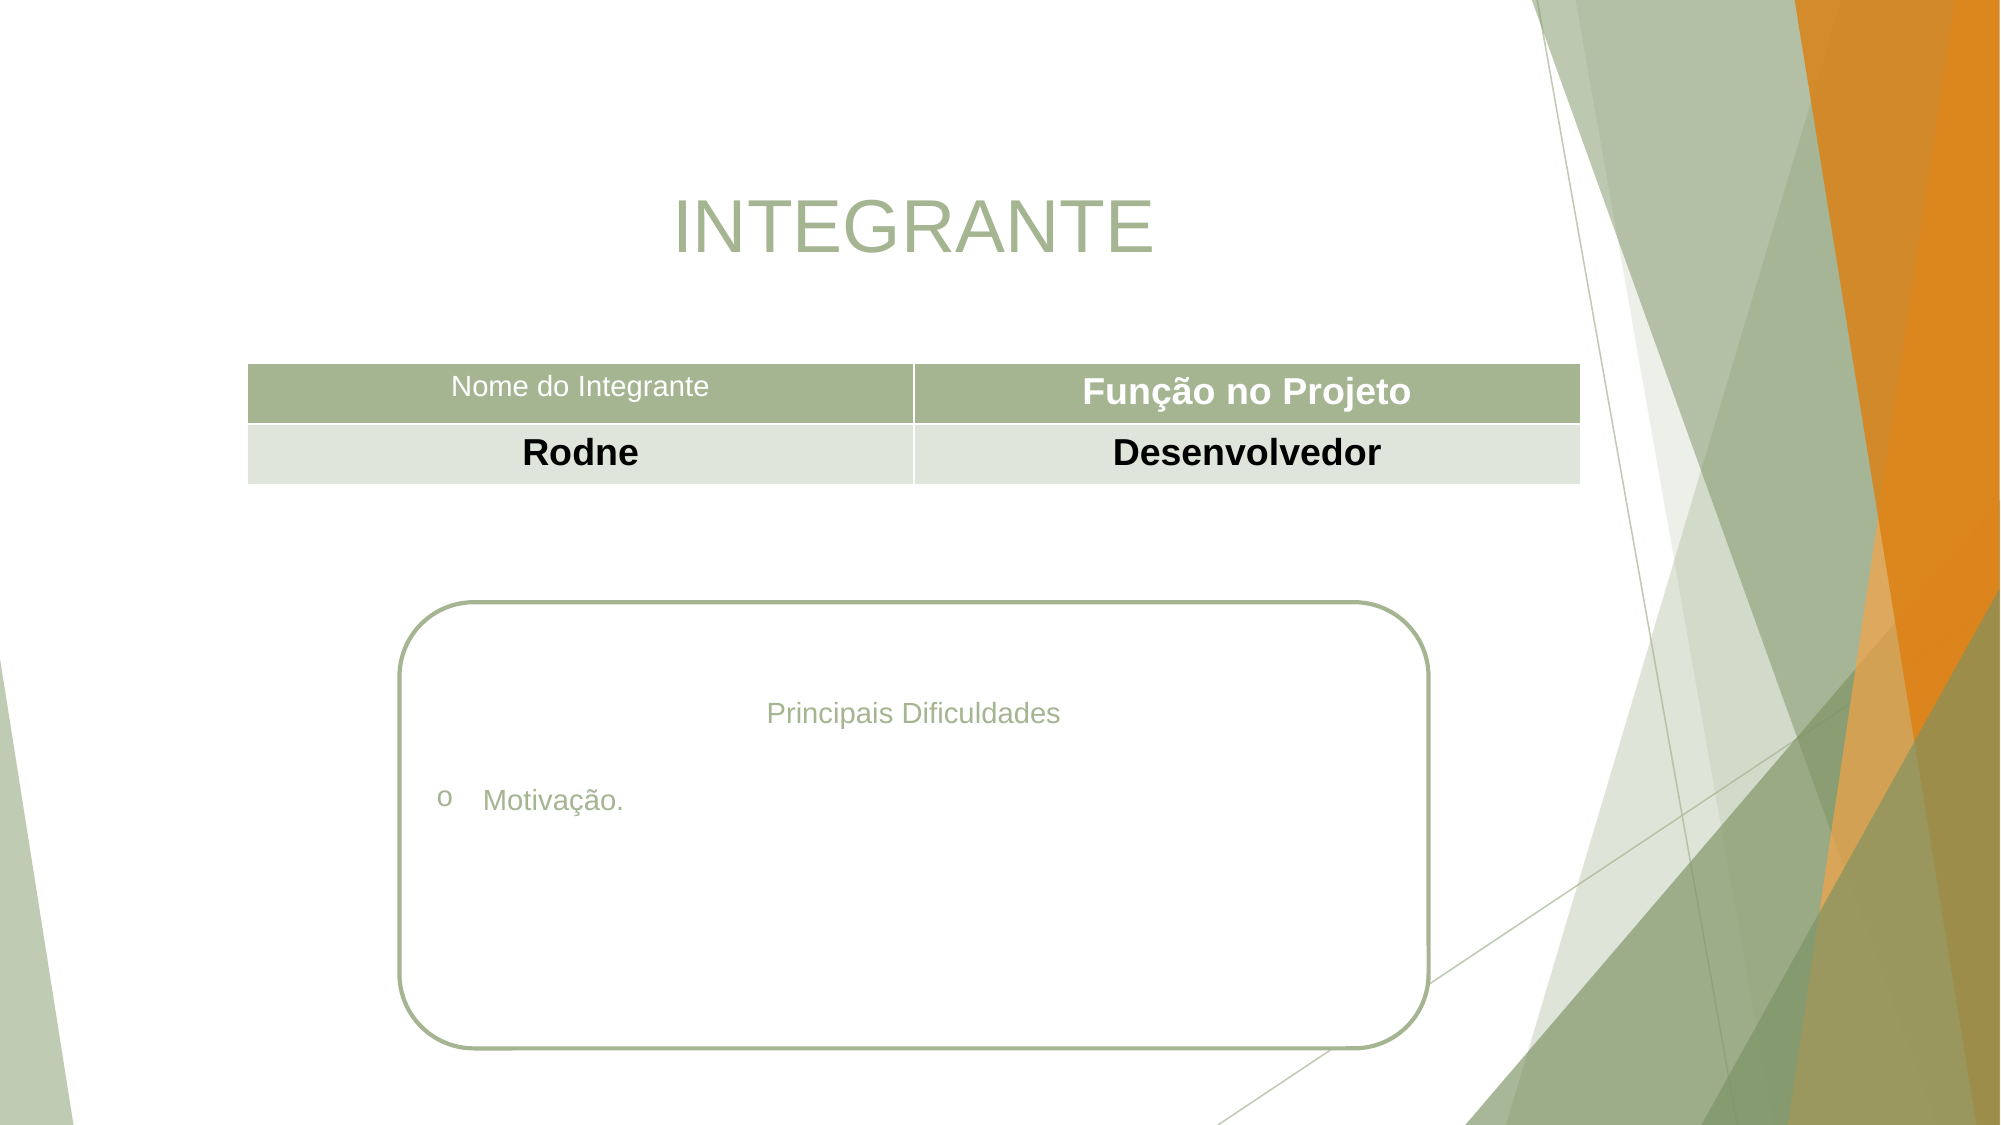

INTEGRANTE
| Nome do Integrante | Função no Projeto |
| --- | --- |
| Rodne | Desenvolvedor |

Principais Dificuldades

Motivação.